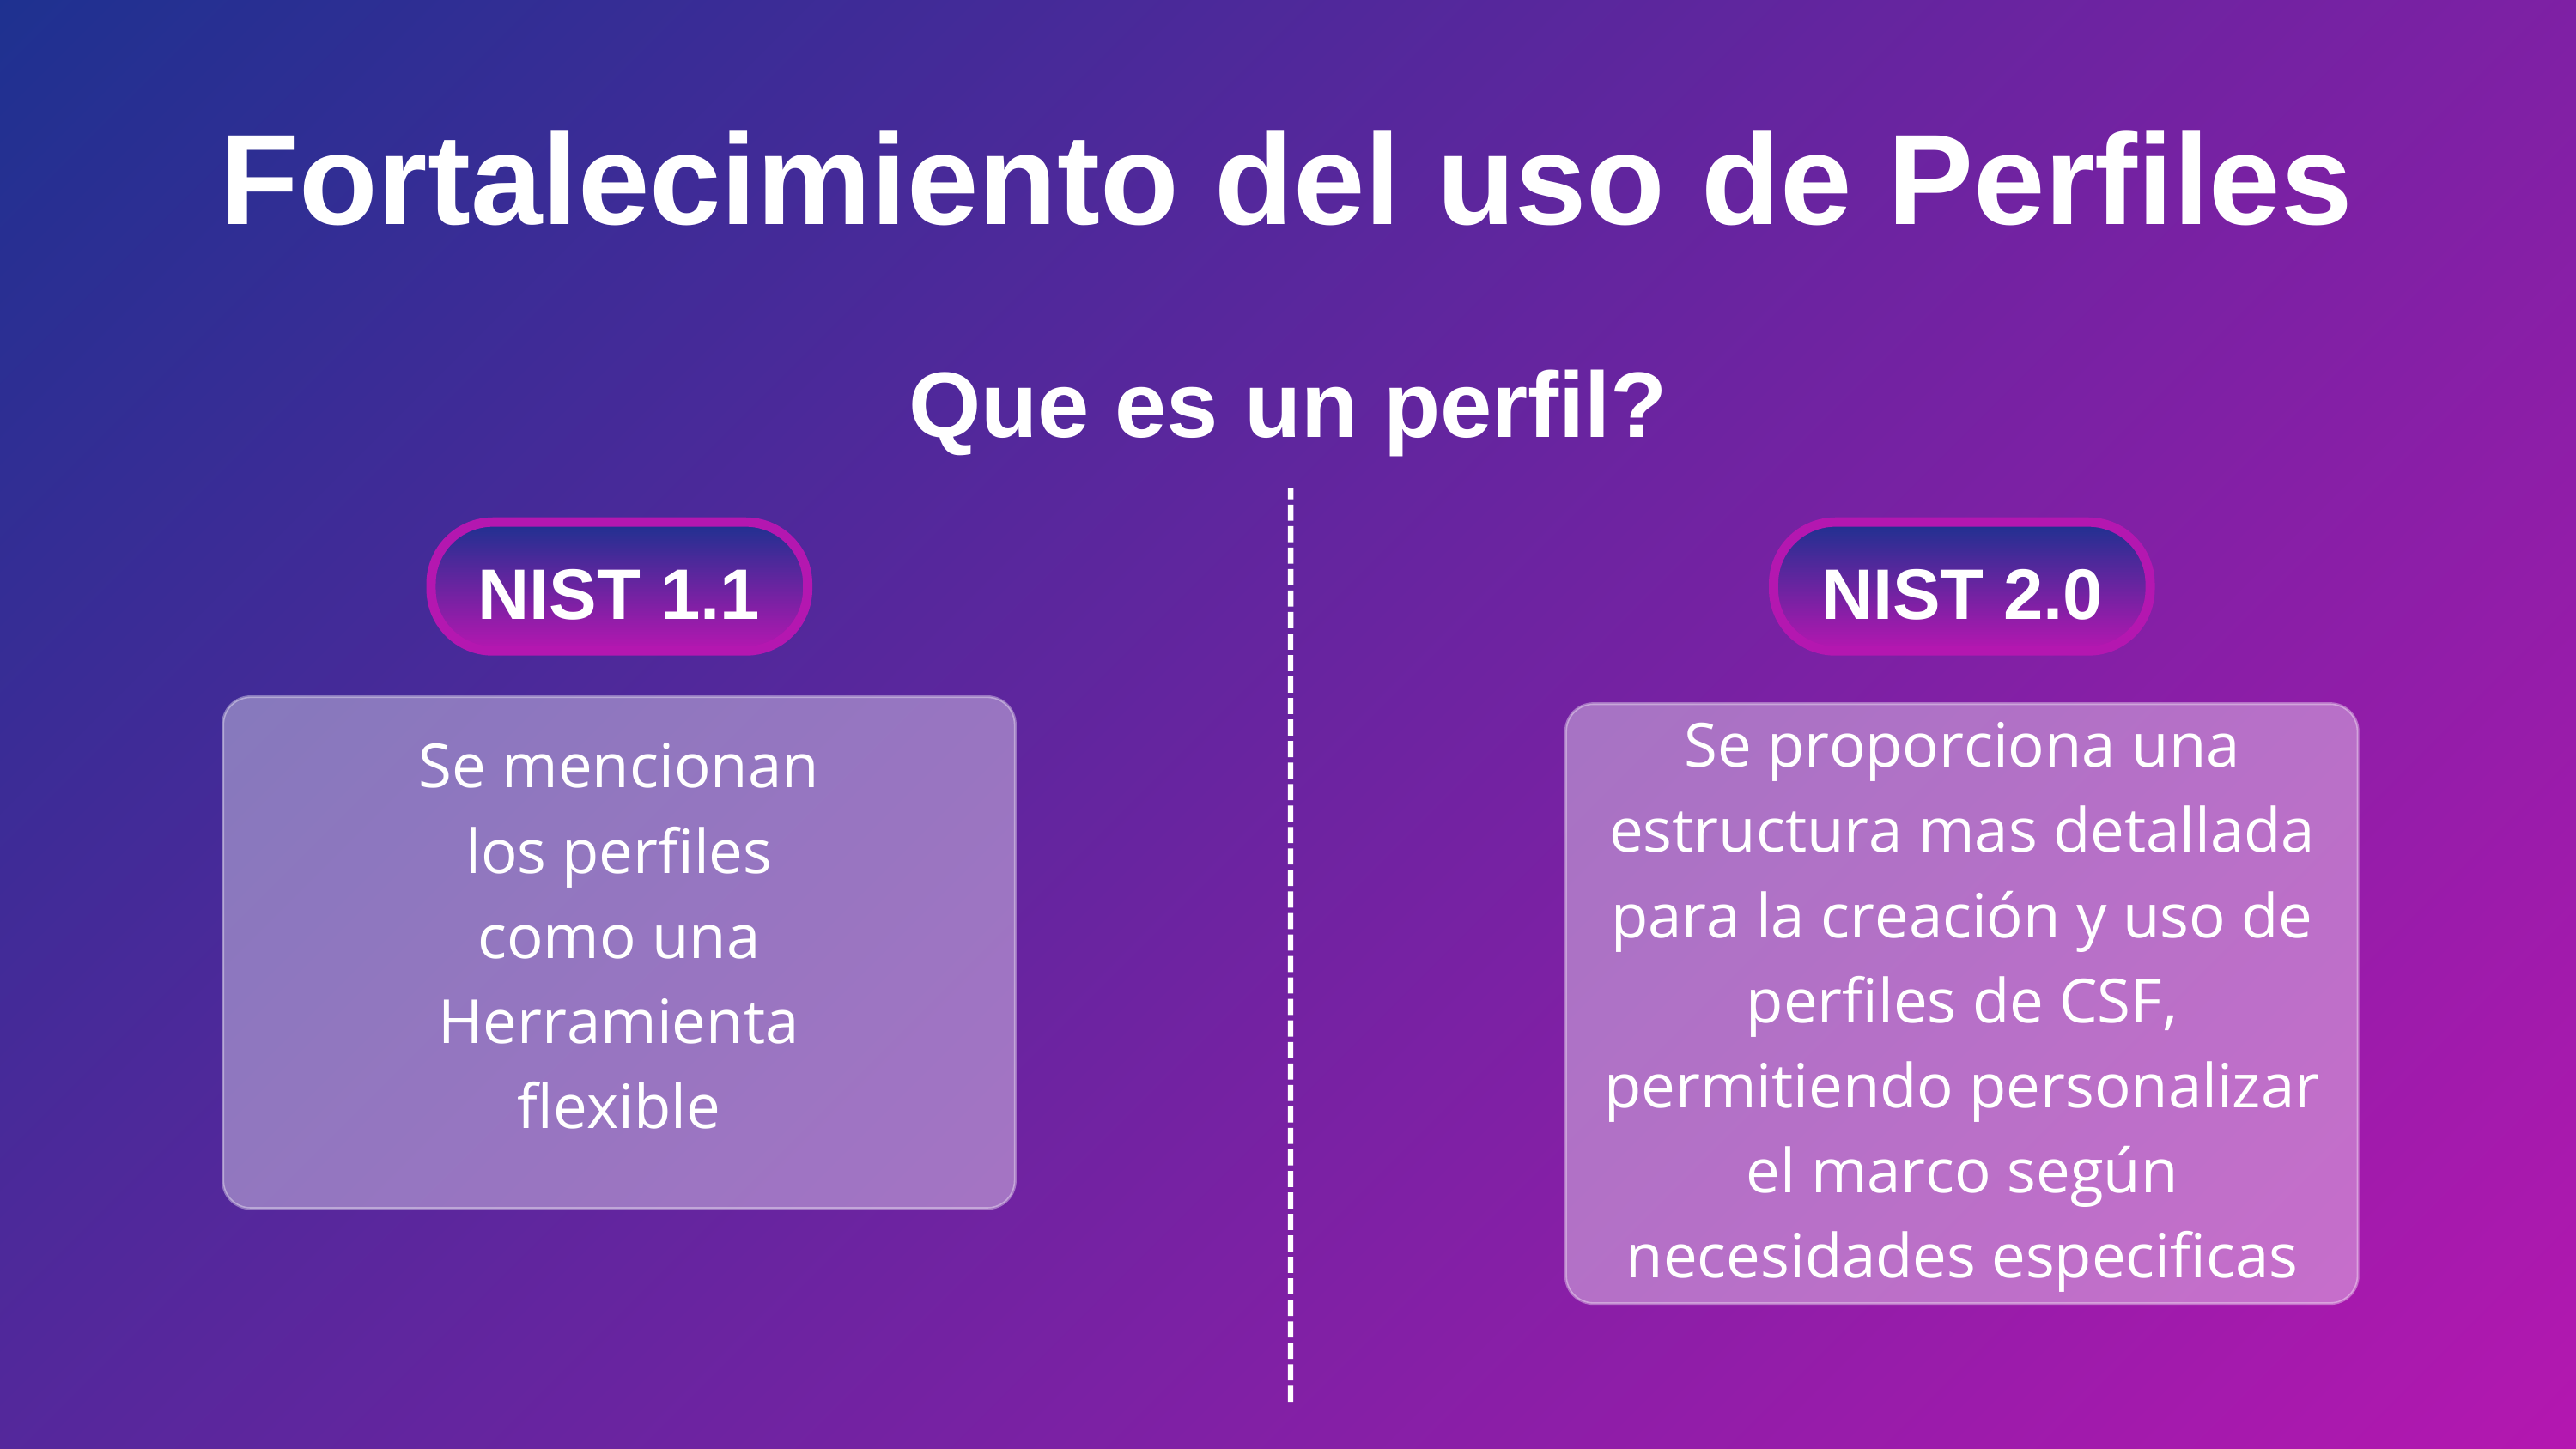

Fortalecimiento del uso de Perfiles
Que es un perfil?

NIST 1.1
NIST 2.0
Se proporciona una estructura mas detallada para la creación y uso de perfiles de CSF, permitiendo personalizar el marco según necesidades especificas

Se mencionan los perfiles como una Herramienta flexible